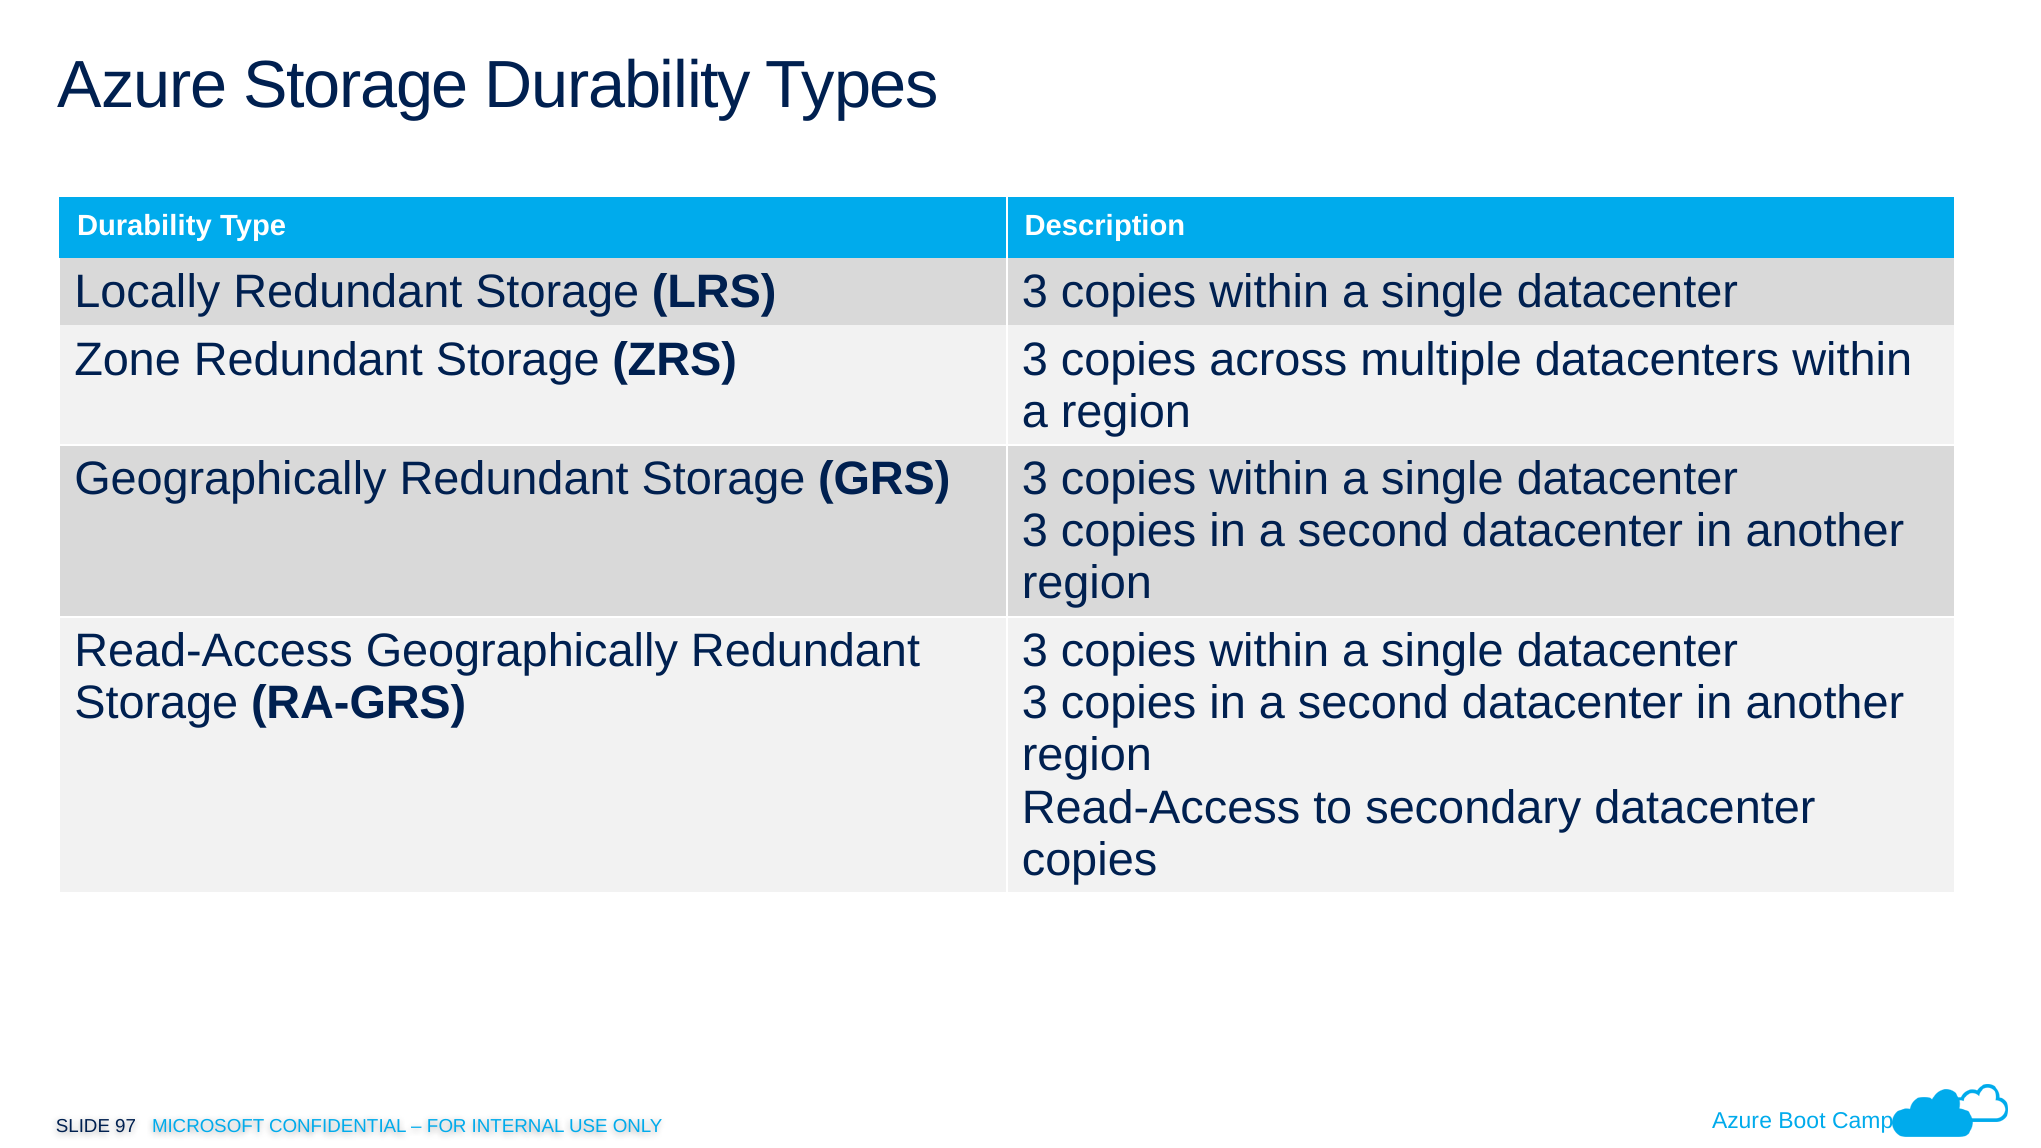

# Azure Storage Durability Types
| Durability Type | Description |
| --- | --- |
| Locally Redundant Storage (LRS) | 3 copies within a single datacenter |
| Zone Redundant Storage (ZRS) | 3 copies across multiple datacenters within a region |
| Geographically Redundant Storage (GRS) | 3 copies within a single datacenter 3 copies in a second datacenter in another region |
| Read-Access Geographically Redundant Storage (RA-GRS) | 3 copies within a single datacenter 3 copies in a second datacenter in another region Read-Access to secondary datacenter copies |